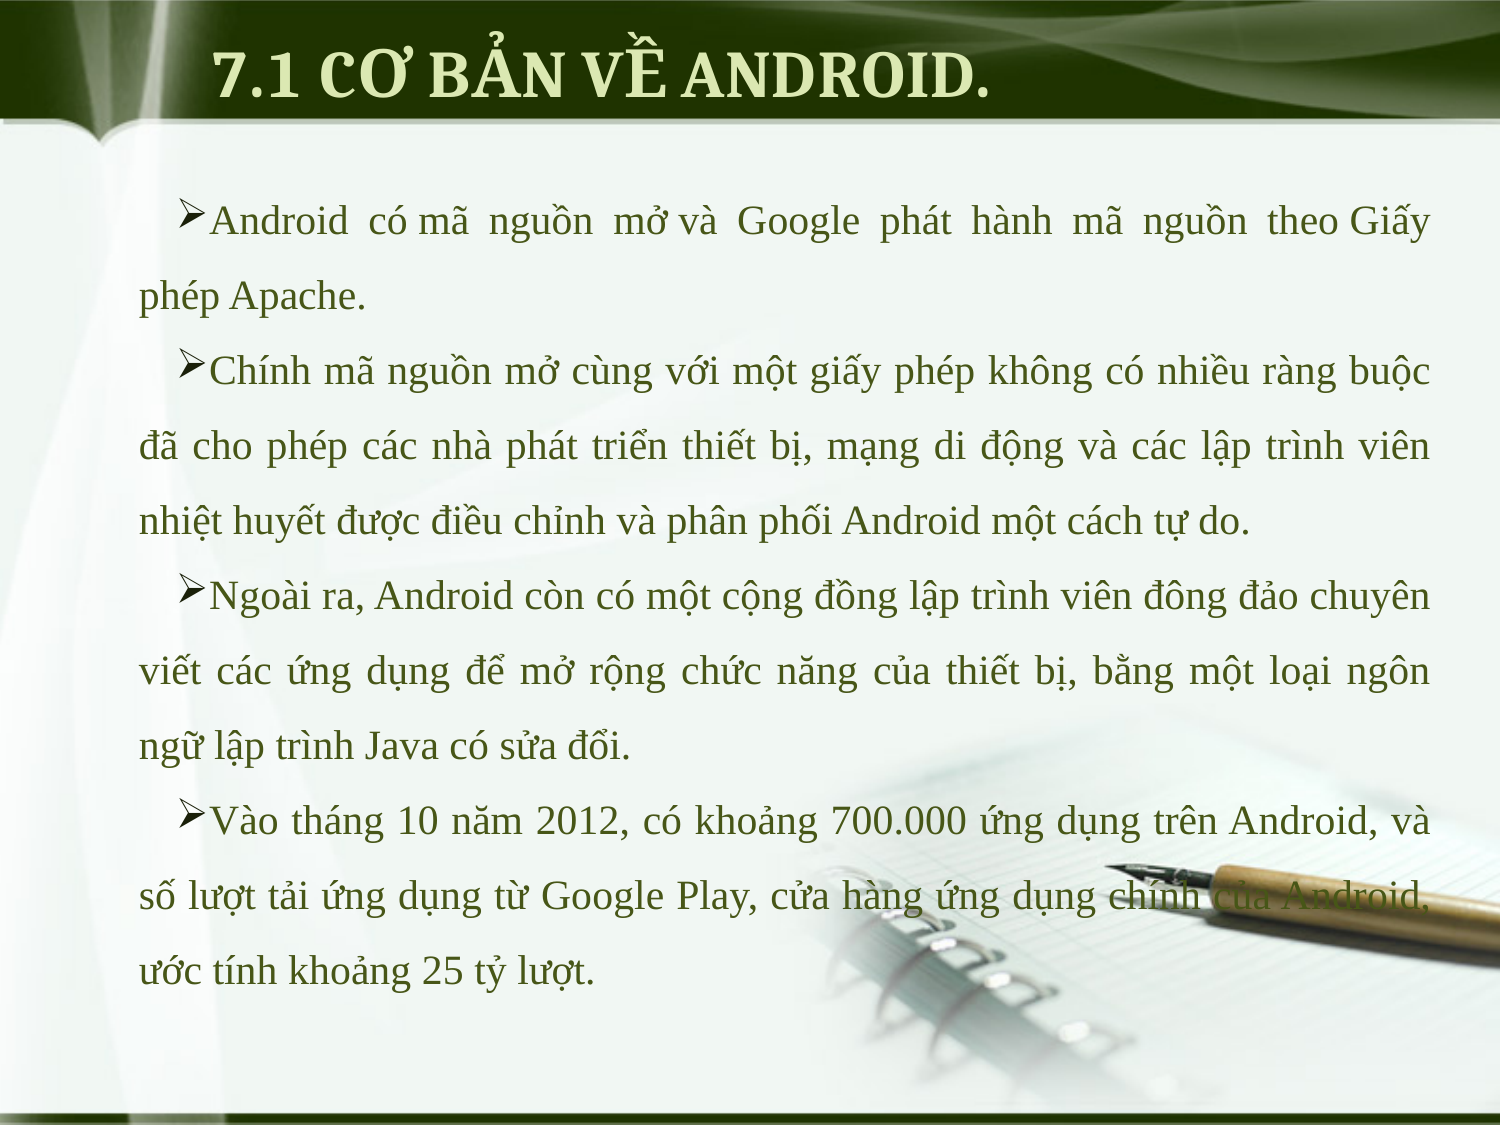

# 7.1 CƠ BẢN VỀ ANDROID.
Android có mã nguồn mở và Google phát hành mã nguồn theo Giấy phép Apache.
Chính mã nguồn mở cùng với một giấy phép không có nhiều ràng buộc đã cho phép các nhà phát triển thiết bị, mạng di động và các lập trình viên nhiệt huyết được điều chỉnh và phân phối Android một cách tự do.
Ngoài ra, Android còn có một cộng đồng lập trình viên đông đảo chuyên viết các ứng dụng để mở rộng chức năng của thiết bị, bằng một loại ngôn ngữ lập trình Java có sửa đổi.
Vào tháng 10 năm 2012, có khoảng 700.000 ứng dụng trên Android, và số lượt tải ứng dụng từ Google Play, cửa hàng ứng dụng chính của Android, ước tính khoảng 25 tỷ lượt.